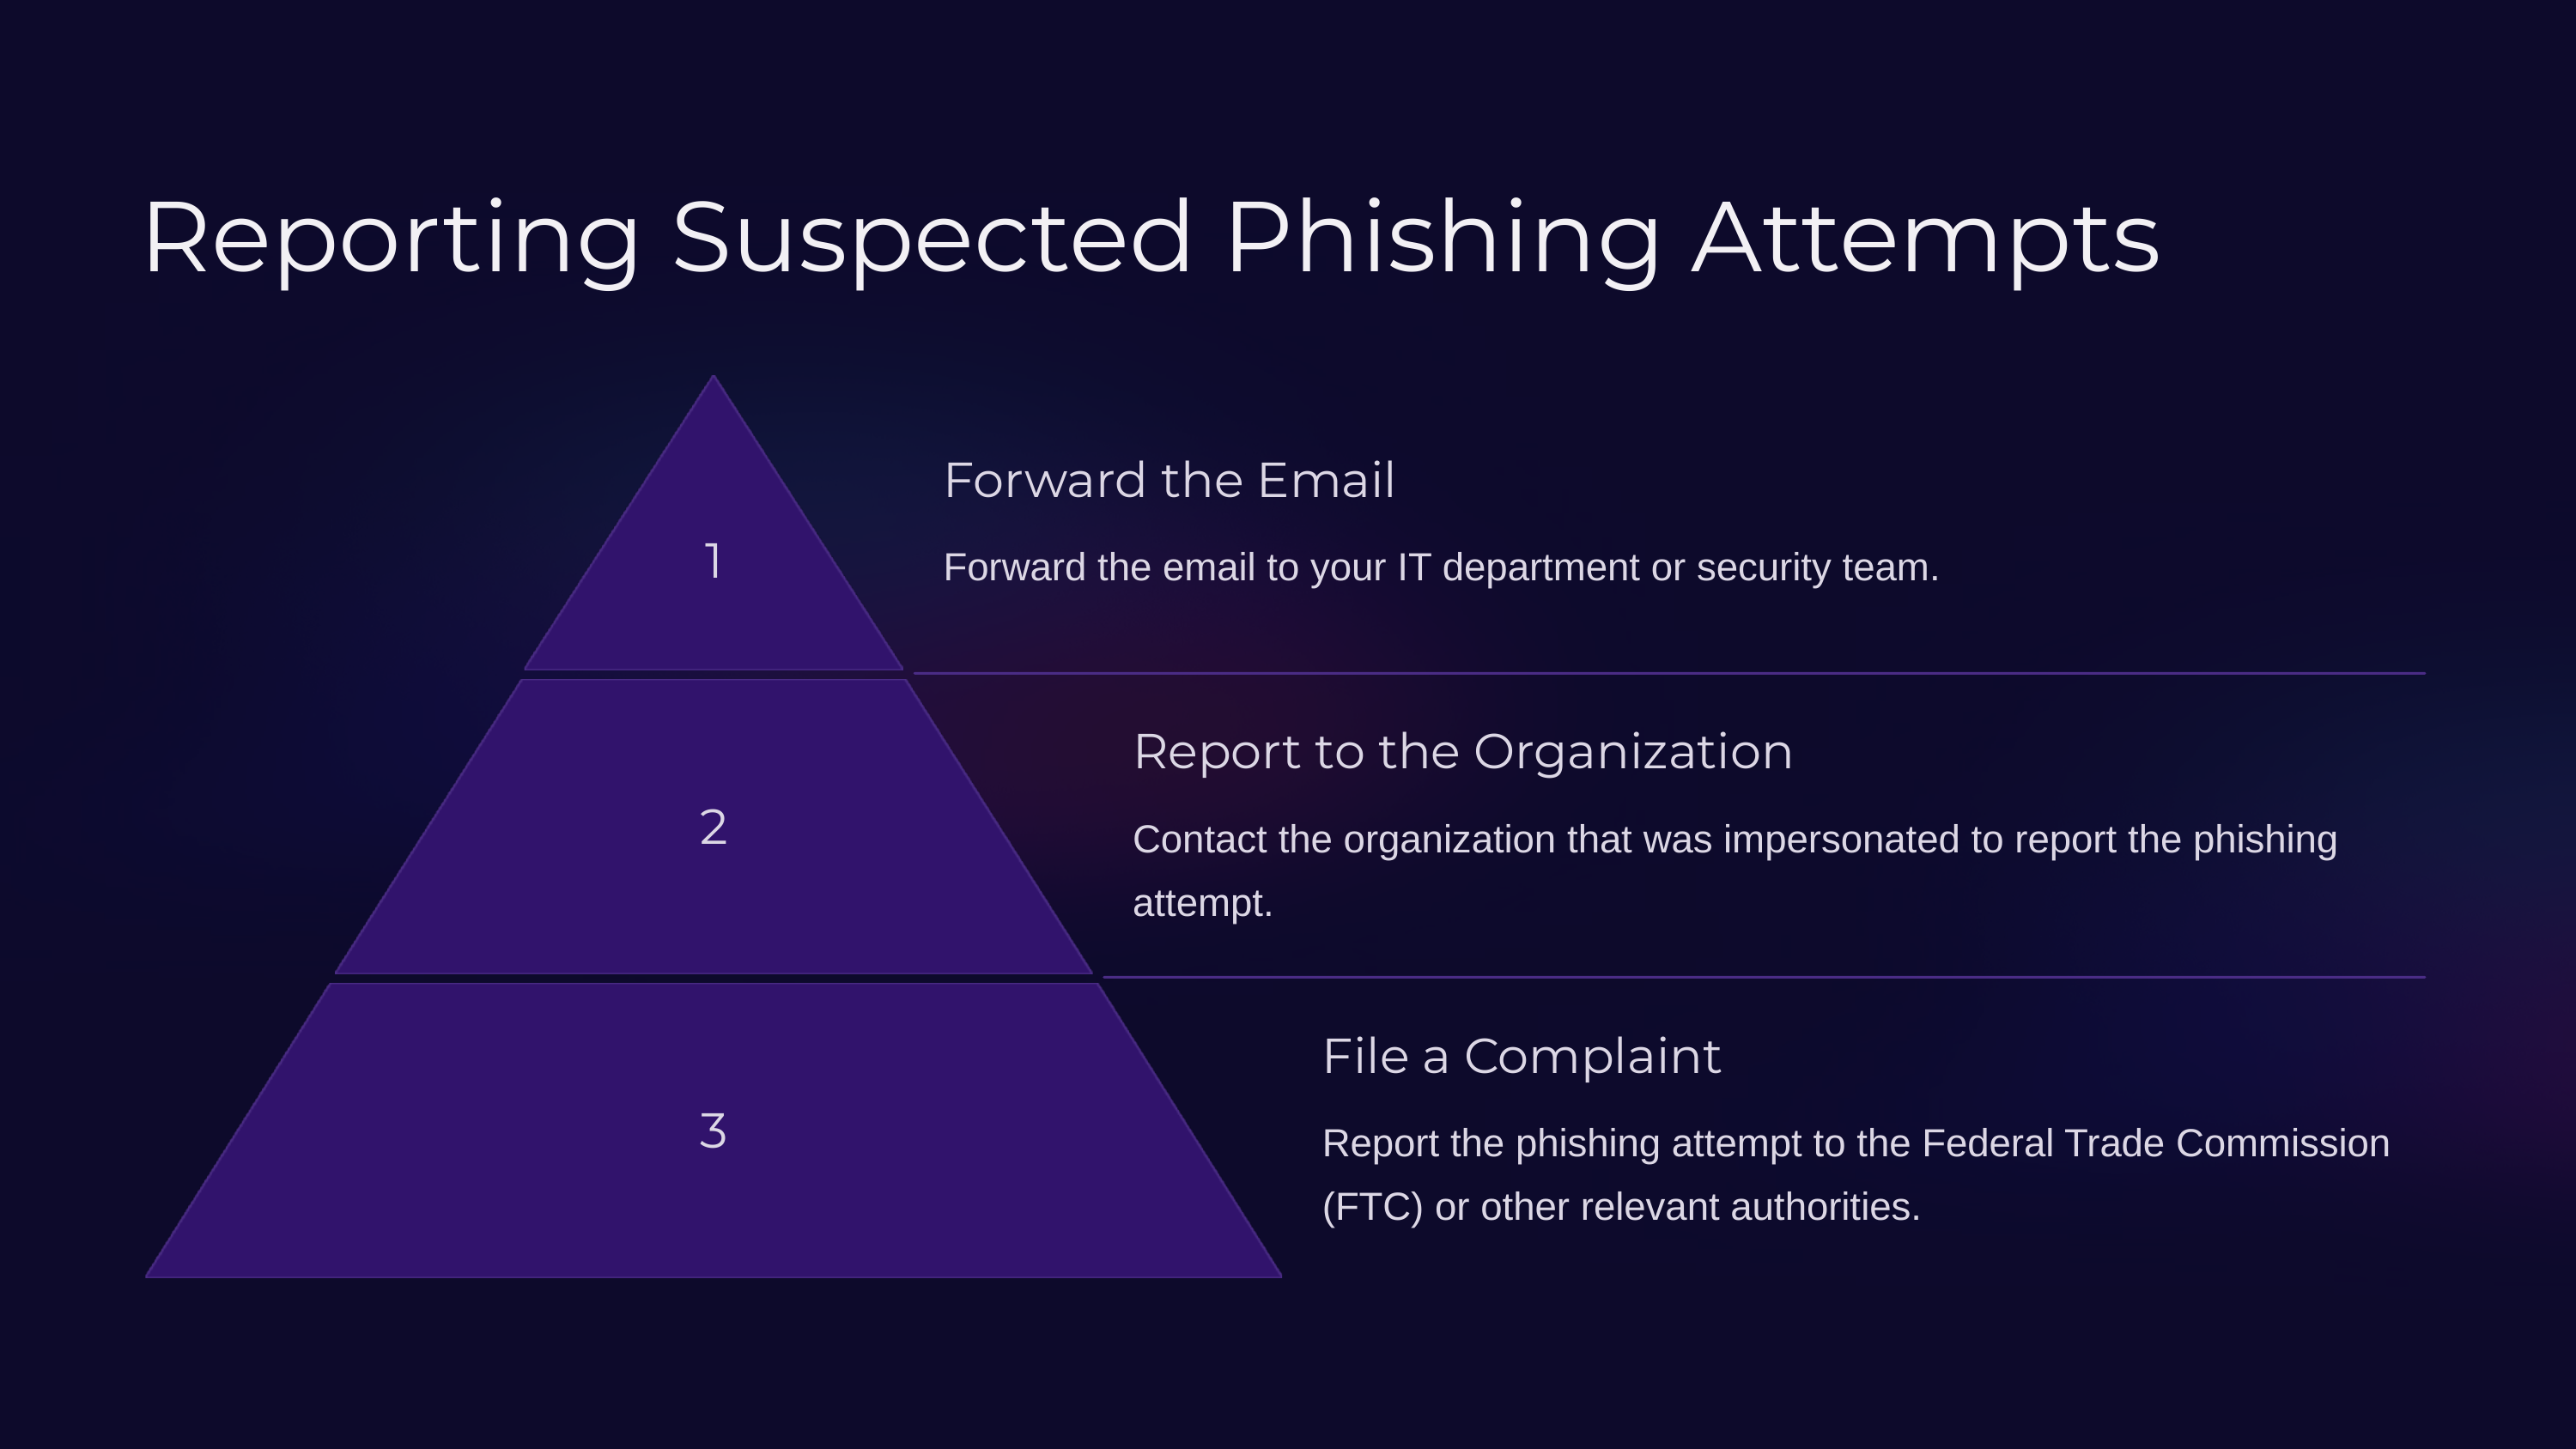

Reporting Suspected Phishing Attempts

Forward the Email

1

Forward the email to your IT department or security team.

Report to the Organization

2

Contact the organization that was impersonated to report the phishing attempt.

File a Complaint

3

Report the phishing attempt to the Federal Trade Commission (FTC) or other relevant authorities.